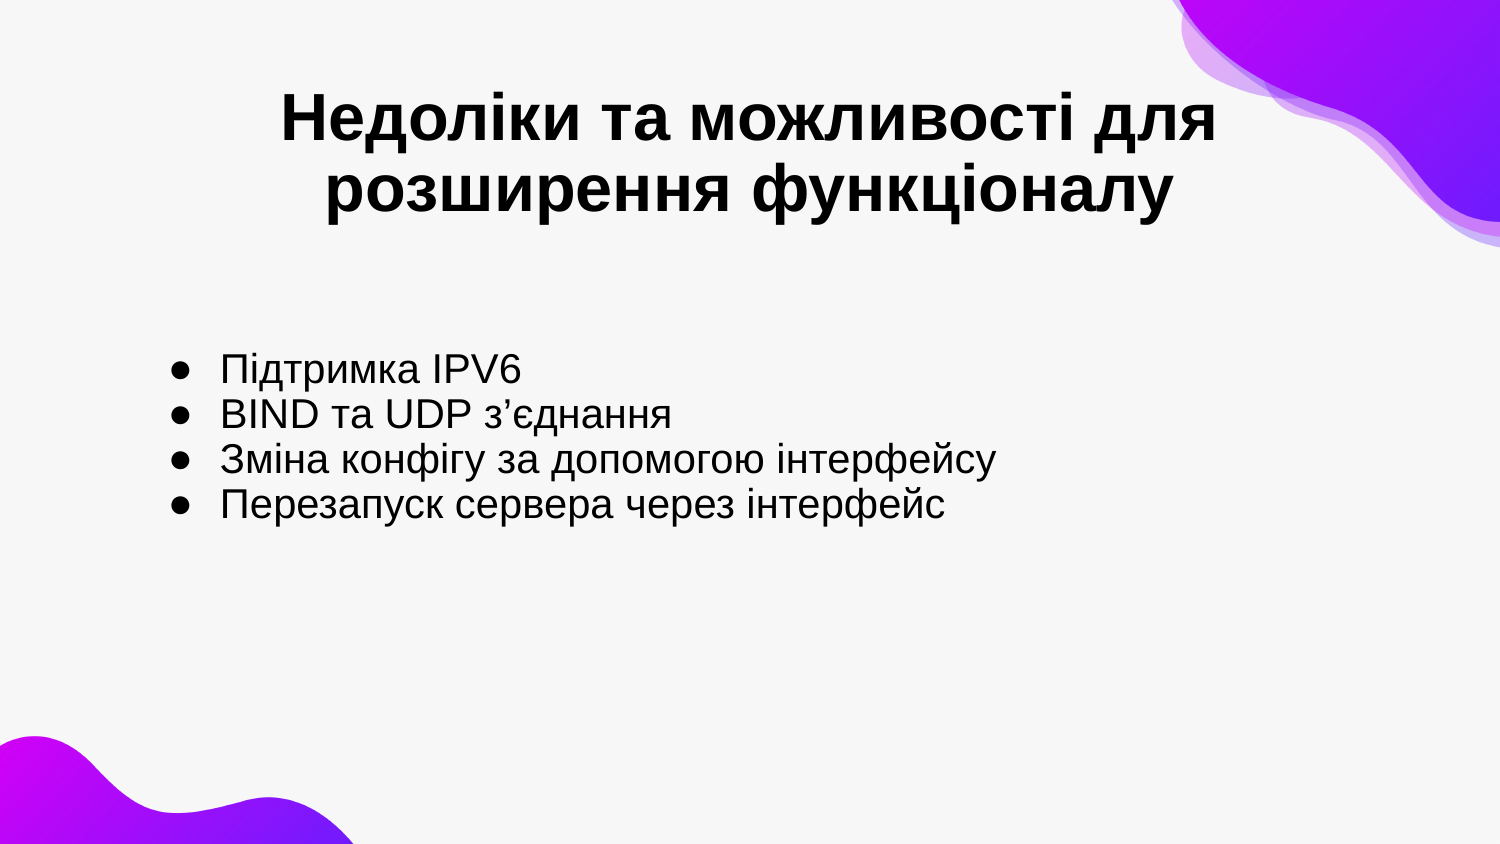

# Недоліки та можливості для розширення функціоналу
Підтримка IPV6
BIND та UDP з’єднання
Зміна конфігу за допомогою інтерфейсу
Перезапуск сервера через інтерфейс